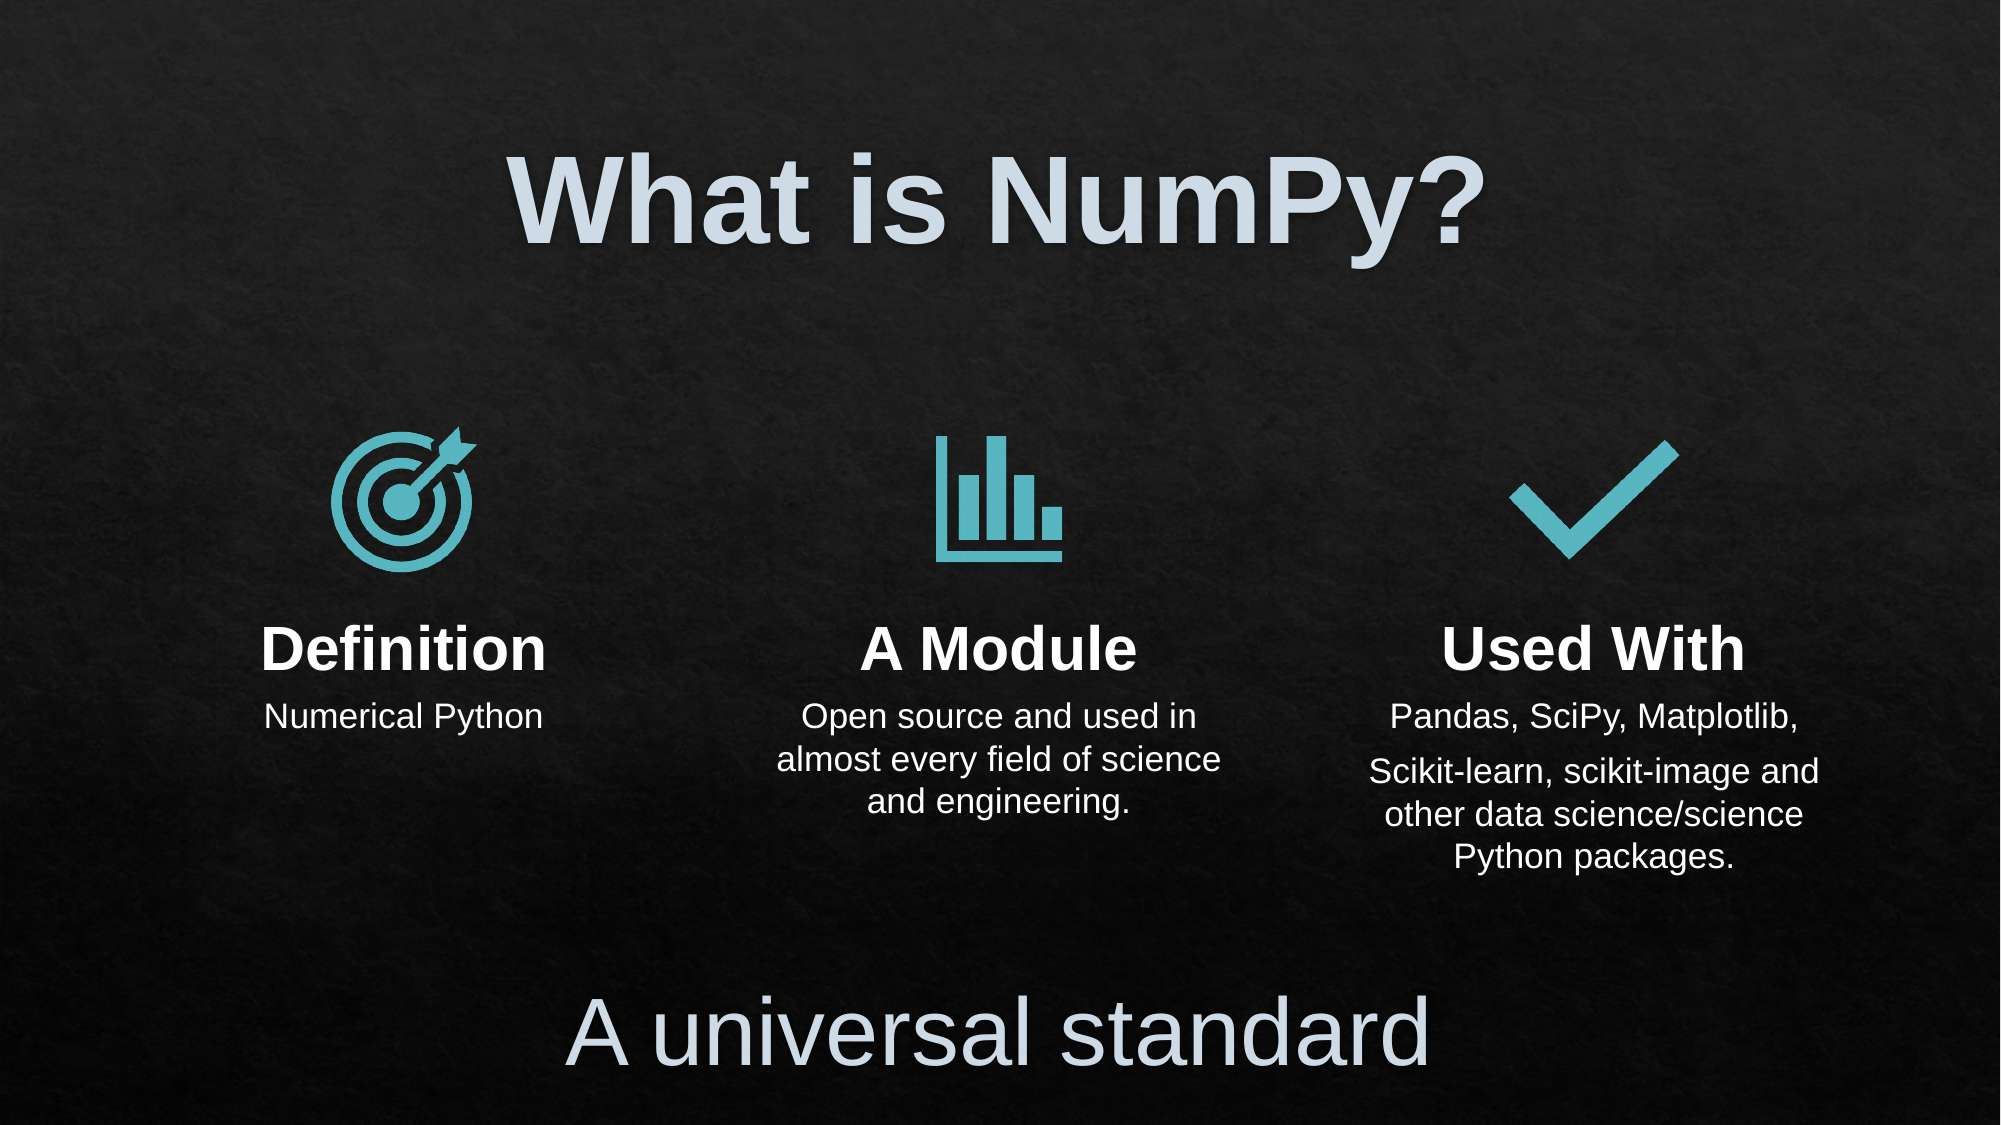

# What is NumPy?

Definition

A Module

Used With

Numerical Python

Open source and used in almost every field of science and engineering.

Pandas, SciPy, Matplotlib,
Scikit-learn, scikit-image and other data science/science Python packages.
A universal standard